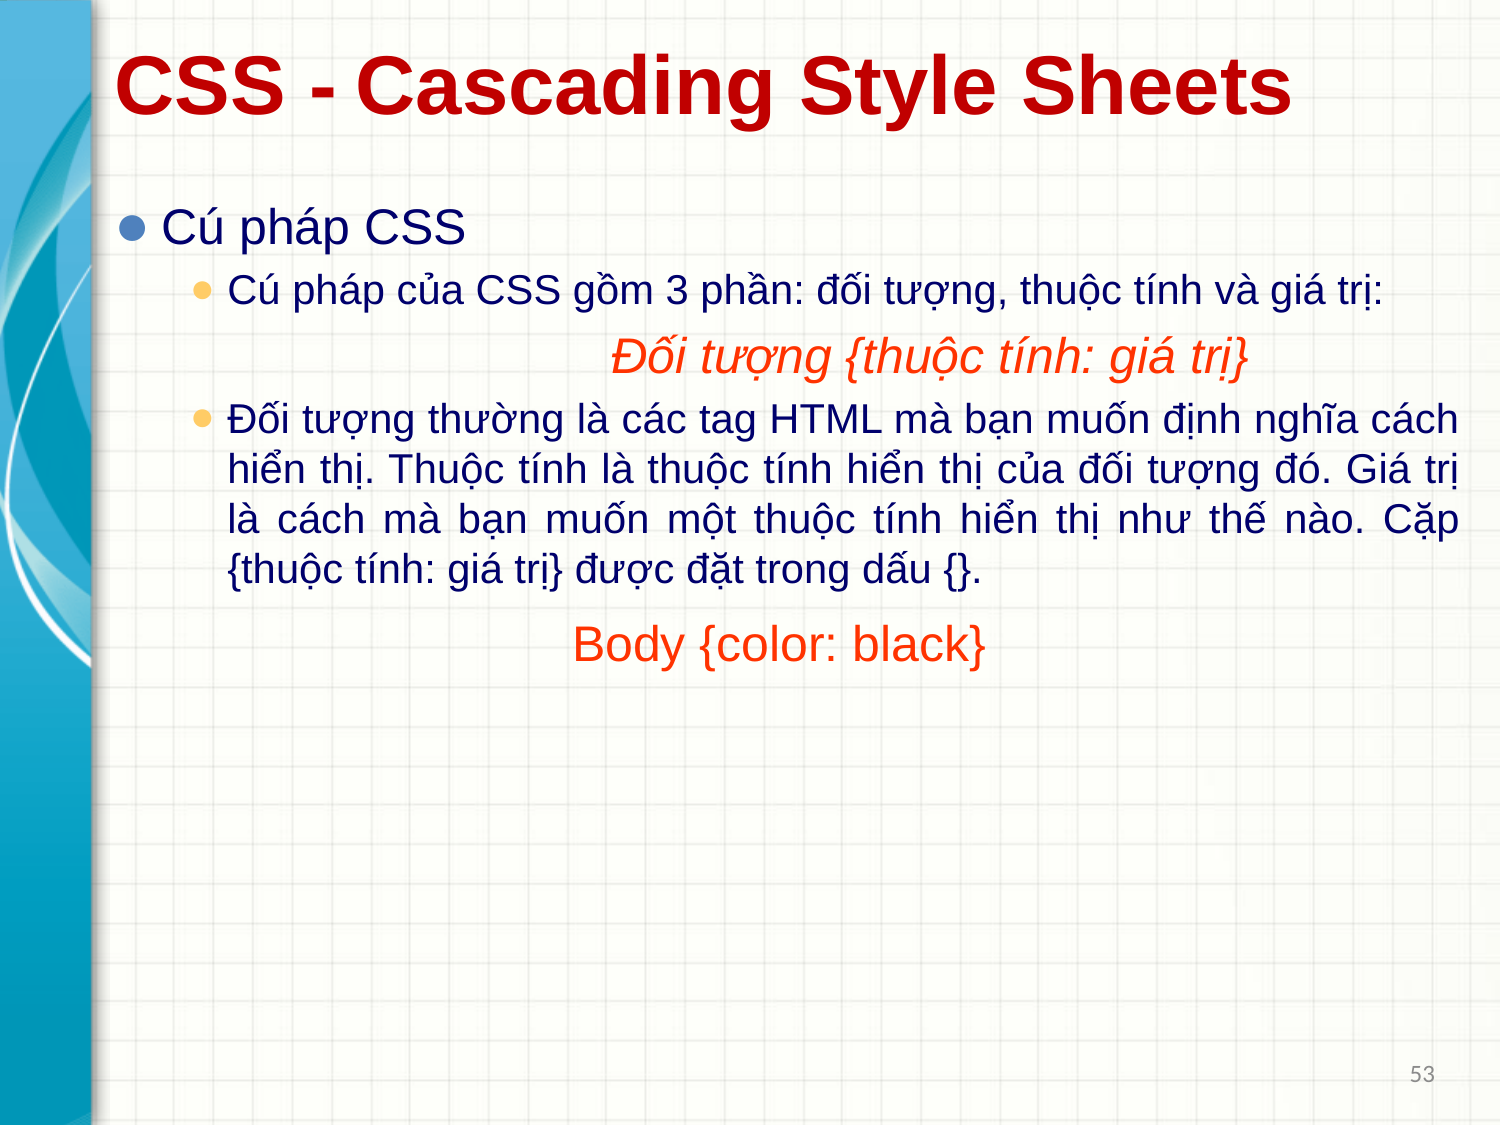

# CSS - Cascading Style Sheets
Cú pháp CSS
Cú pháp của CSS gồm 3 phần: đối tượng, thuộc tính và giá trị:
				Đối tượng {thuộc tính: giá trị}
Đối tượng thường là các tag HTML mà bạn muốn định nghĩa cách hiển thị. Thuộc tính là thuộc tính hiển thị của đối tượng đó. Giá trị là cách mà bạn muốn một thuộc tính hiển thị như thế nào. Cặp {thuộc tính: giá trị} được đặt trong dấu {}.
Body {color: black}
53